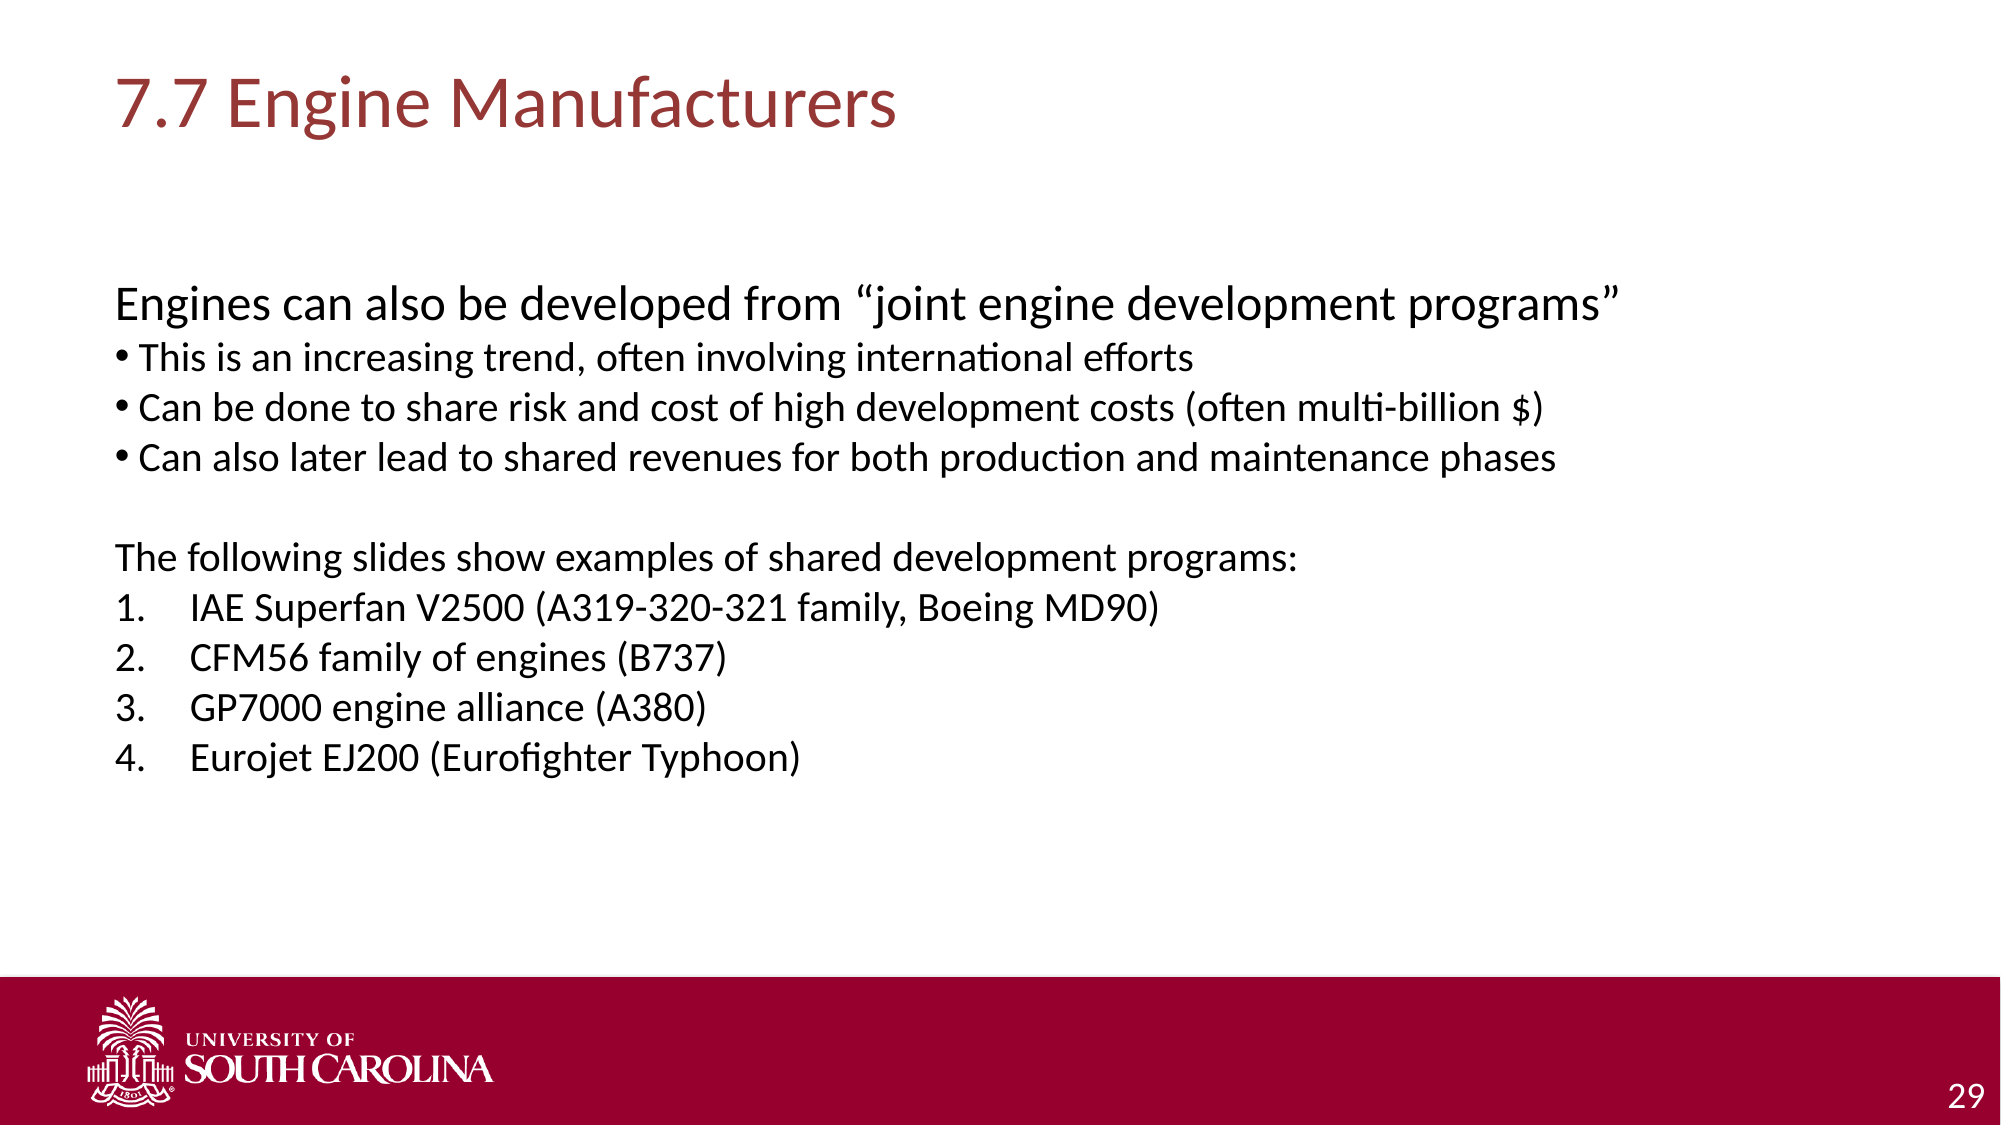

# 7.7 Engine Manufacturers
Engines can also be developed from “joint engine development programs”
This is an increasing trend, often involving international efforts
Can be done to share risk and cost of high development costs (often multi-billion $)
Can also later lead to shared revenues for both production and maintenance phases

The following slides show examples of shared development programs:
IAE Superfan V2500 (A319-320-321 family, Boeing MD90)
CFM56 family of engines (B737)
GP7000 engine alliance (A380)
Eurojet EJ200 (Eurofighter Typhoon)